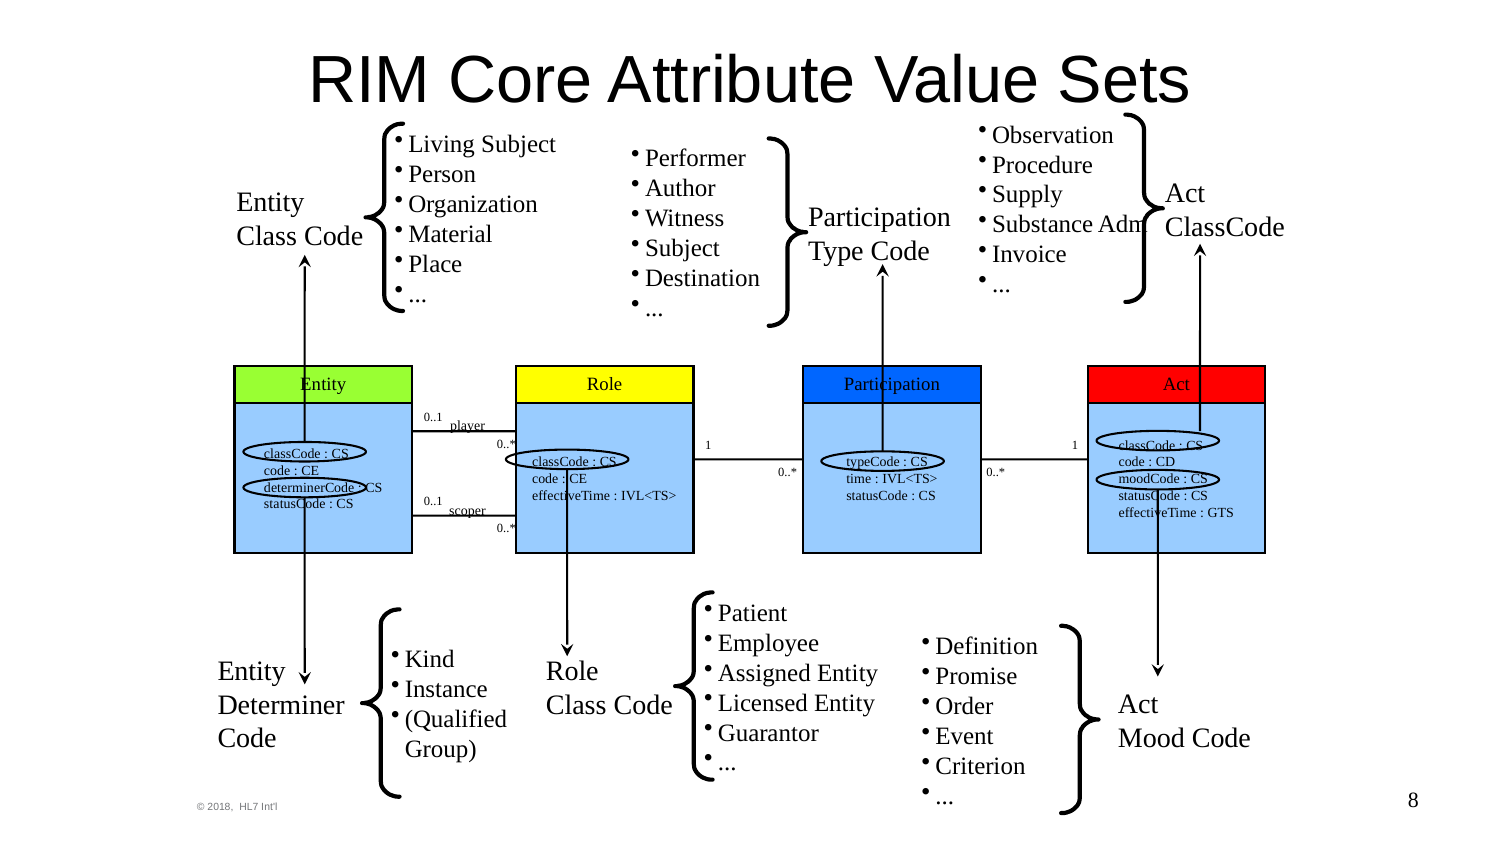

# RIM Core Attribute Value Sets
Observation
Procedure
Supply
Substance Adm
Invoice
...

Act
ClassCode

Living Subject
Person
Organization
Material
Place
...

Entity
Class Code

Performer
Author
Witness
Subject
Destination
...

Participation
Type Code

Entity
Role
Participation
Act
0..1
classCode : CS
code : CE
determinerCode : CS
statusCode : CS
classCode : CS
code : CE
effectiveTime : IVL<TS>
typeCode : CS
time : IVL<TS>
statusCode : CS
classCode : CS
code : CD
moodCode : CS
statusCode : CS
effectiveTime : GTS
player
0..*

1
0..*
1
0..*

Patient
Employee
Assigned Entity
Licensed Entity
Guarantor
...

Role
Class Code

Definition
Promise
Order
Event
Criterion
...

Act
Mood Code

Kind
Instance
(Qualified
Group)
Entity
Determiner
Code
0..1
scoper
0..*

© 2018,  HL7 Int'l
8